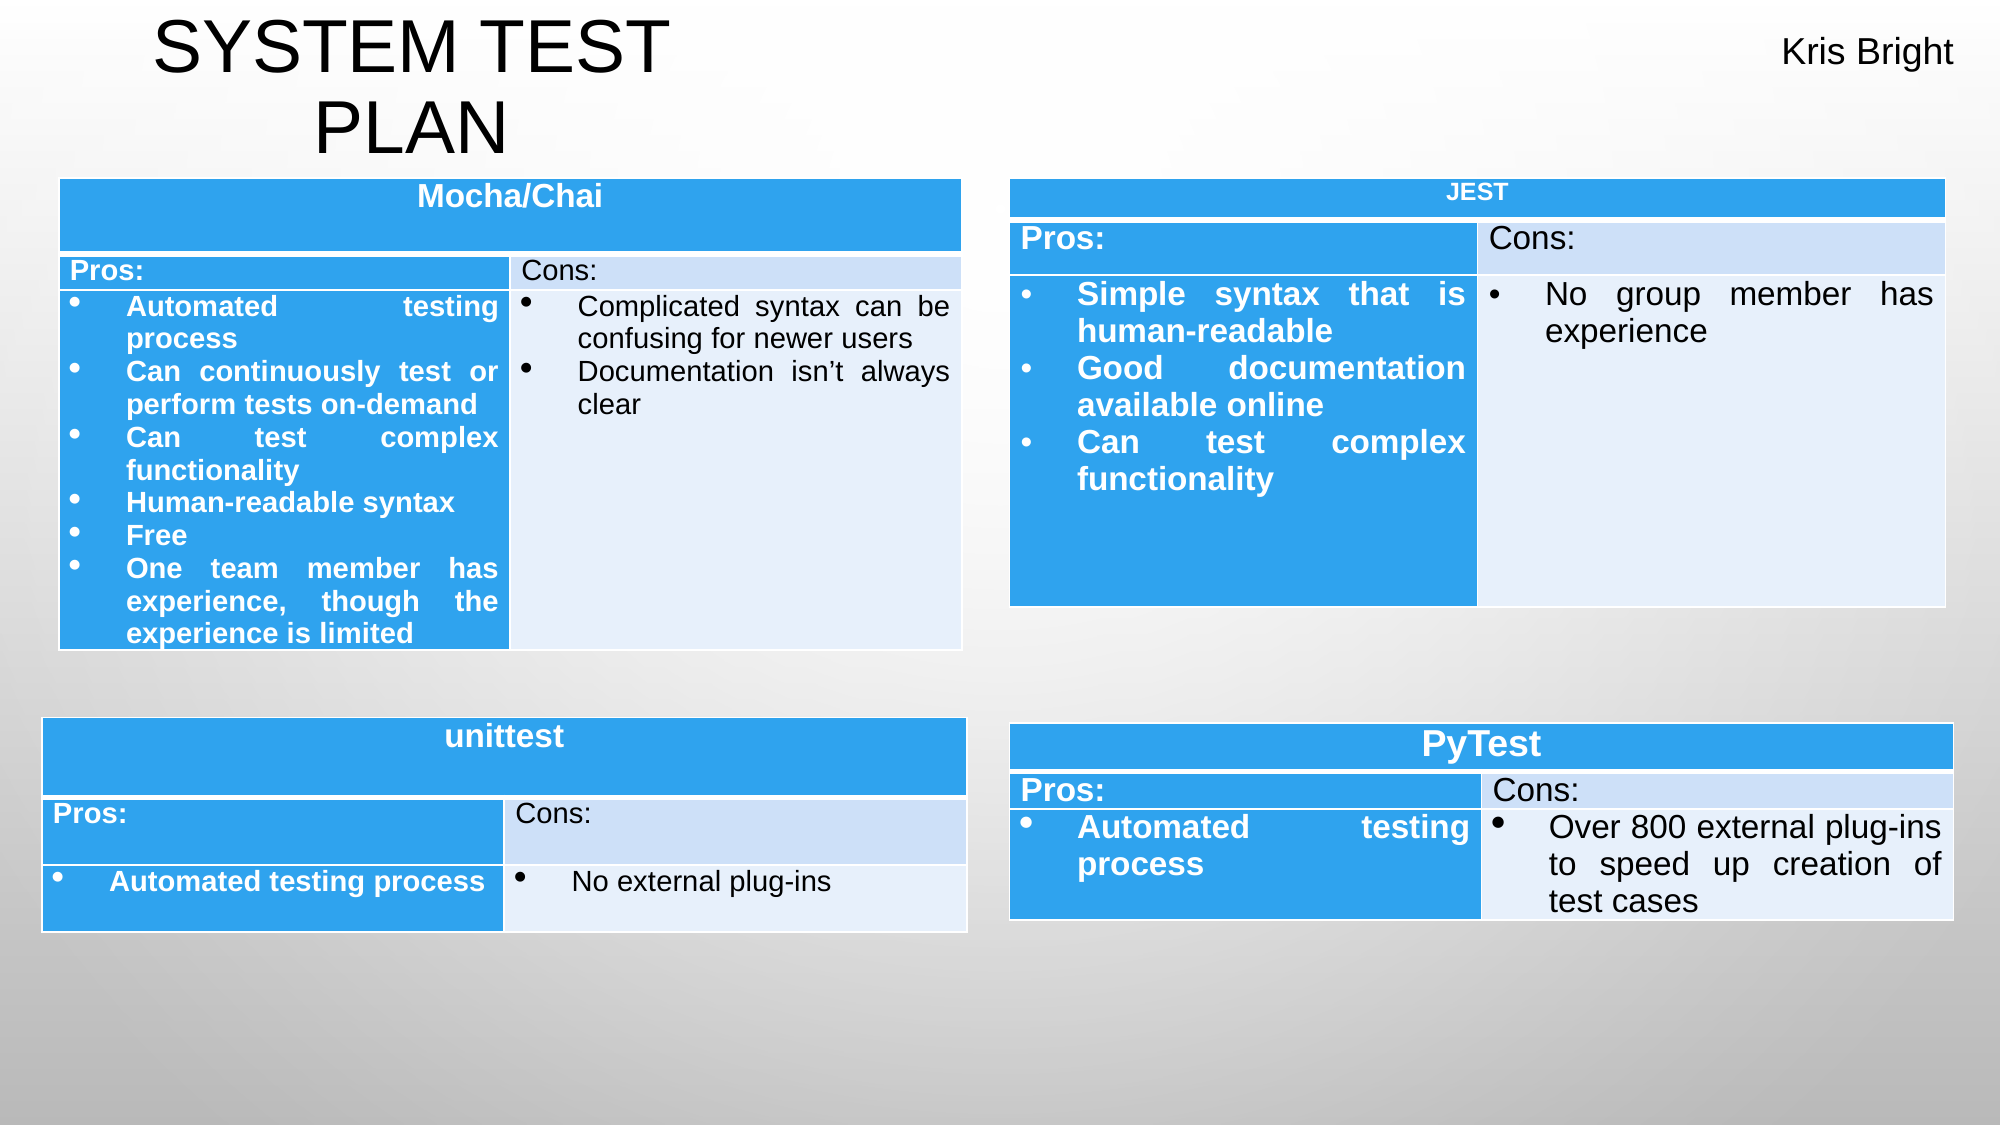

# System test Plan
Kris Bright
| Mocha/Chai |  |
| --- | --- |
| Pros: | Cons: |
| Automated testing process Can continuously test or perform tests on-demand Can test complex functionality Human-readable syntax Free One team member has experience, though the experience is limited | Complicated syntax can be confusing for newer users  Documentation isn’t always clear |
| JEST |  |
| --- | --- |
| Pros: | Cons: |
| Simple syntax that is human-readable Good documentation available online Can test complex functionality | No group member has experience |
| unittest |  |
| --- | --- |
| Pros: | Cons: |
| Automated testing process | No external plug-ins |
| PyTest |  |
| --- | --- |
| Pros: | Cons: |
| Automated testing process | Over 800 external plug-ins to speed up creation of test cases |